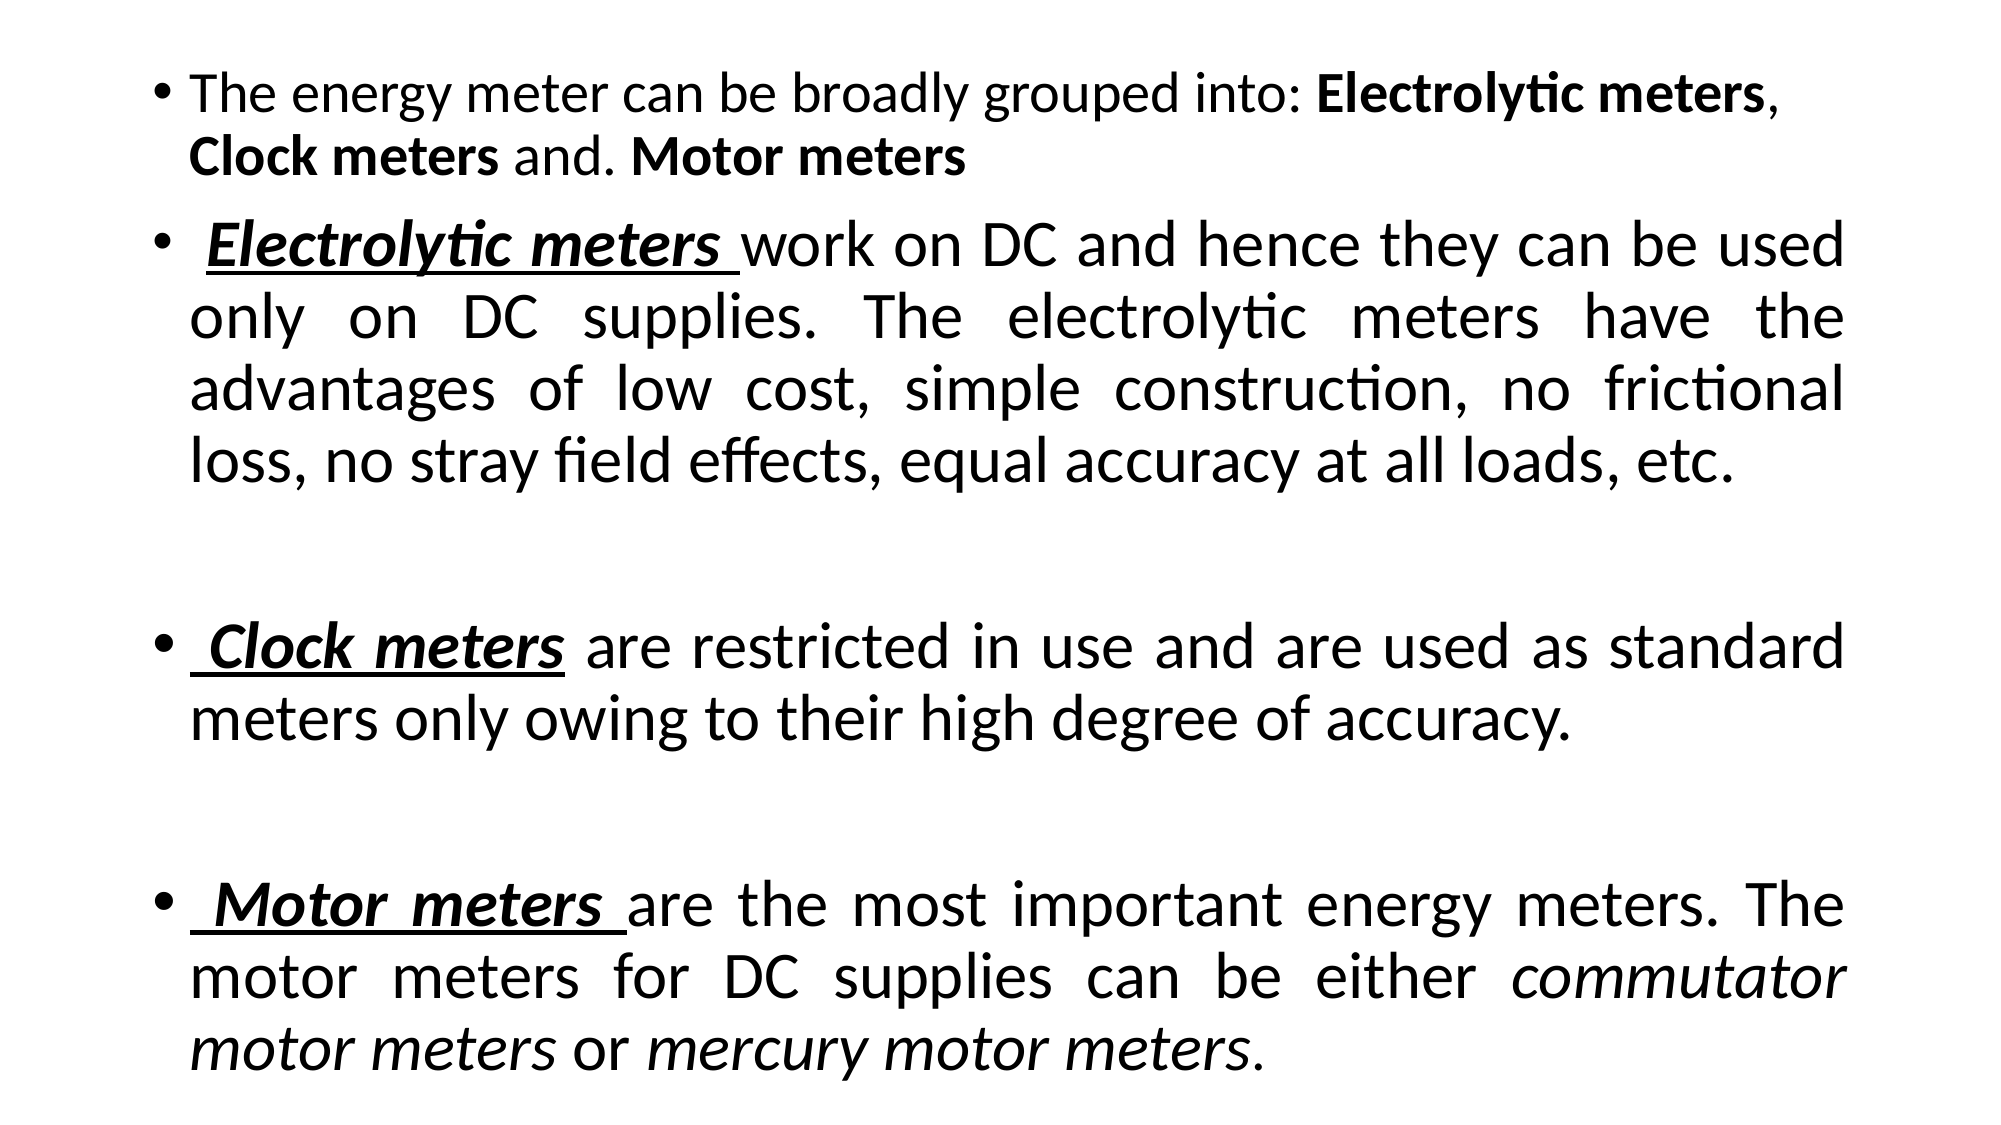

The energy meter can be broadly grouped into: Electrolytic meters, Clock meters and. Motor meters
 Electrolytic meters work on DC and hence they can be used only on DC supplies. The electrolytic meters have the advantages of low cost, simple construction, no frictional loss, no stray field effects, equal accuracy at all loads, etc.

 Clock meters are restricted in use and are used as standard meters only owing to their high degree of accuracy.

 Motor meters are the most important energy meters. The motor meters for DC supplies can be either commutator motor meters or mercury motor meters.